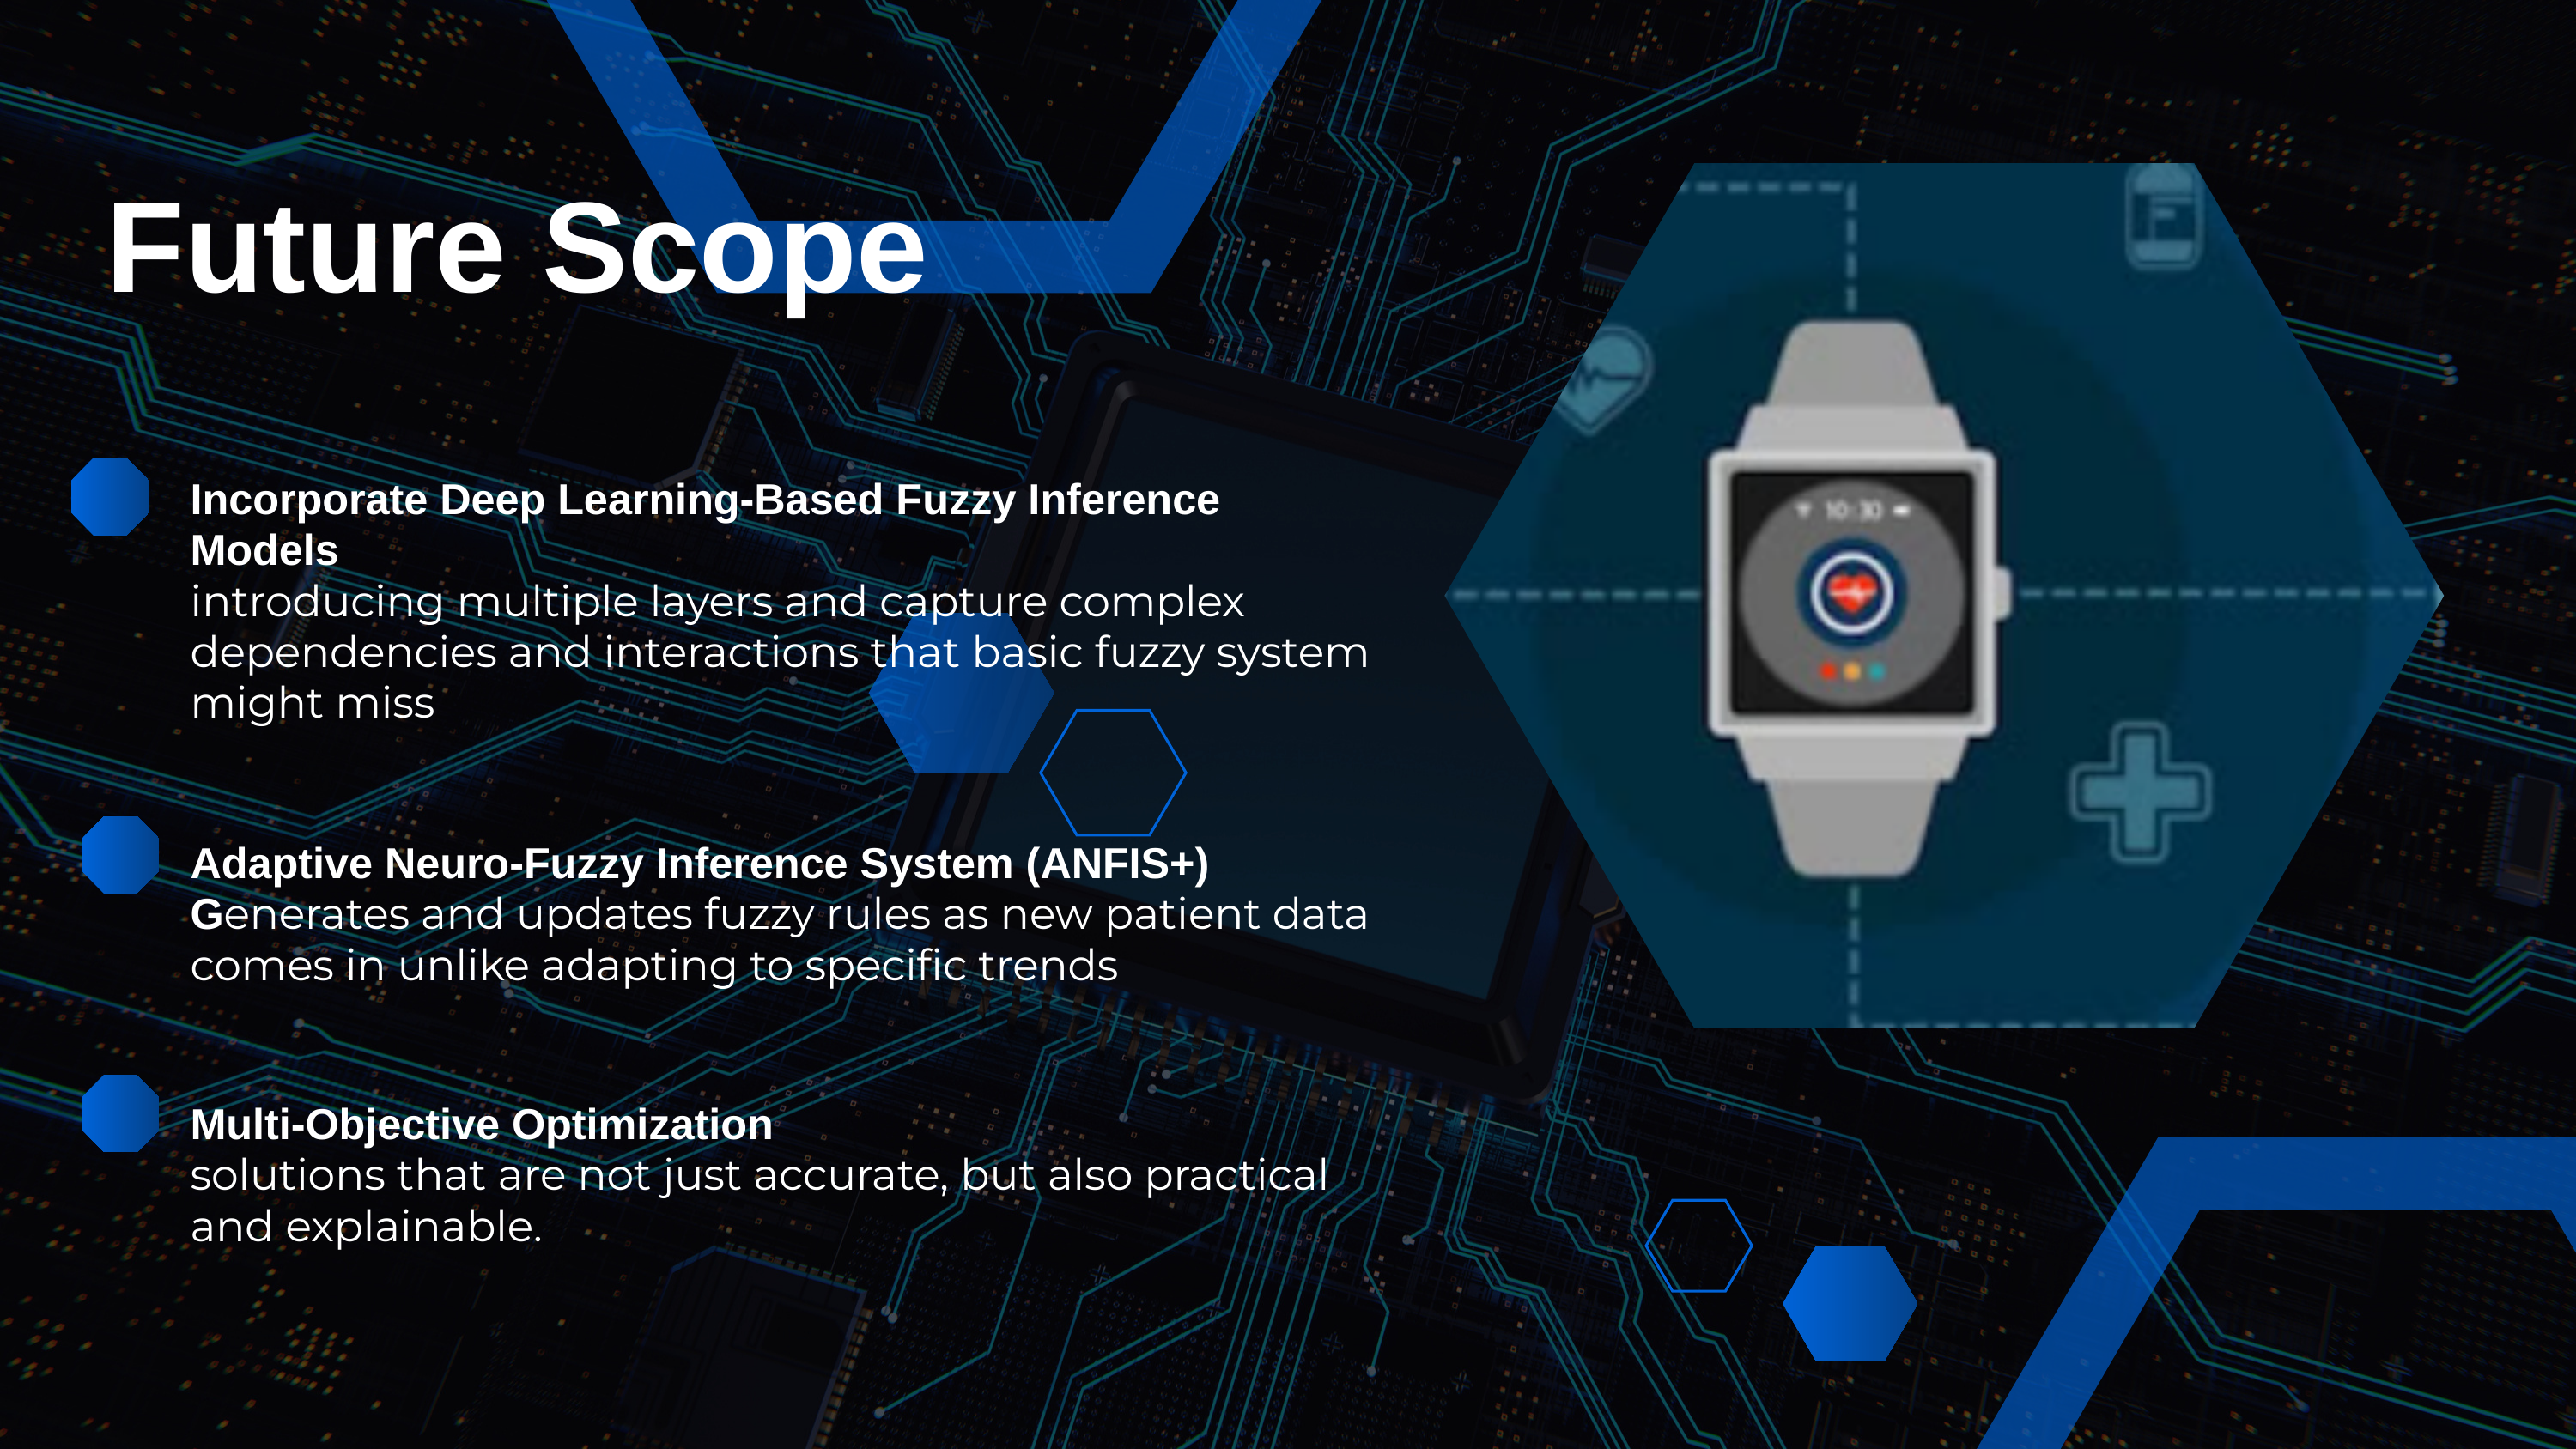

Future Scope

Incorporate Deep Learning-Based Fuzzy Inference Models
introducing multiple layers and capture complex dependencies and interactions that basic fuzzy system might miss

Adaptive Neuro-Fuzzy Inference System (ANFIS+)
Generates and updates fuzzy rules as new patient data comes in unlike adapting to specific trends

Multi-Objective Optimization
solutions that are not just accurate, but also practical and explainable.